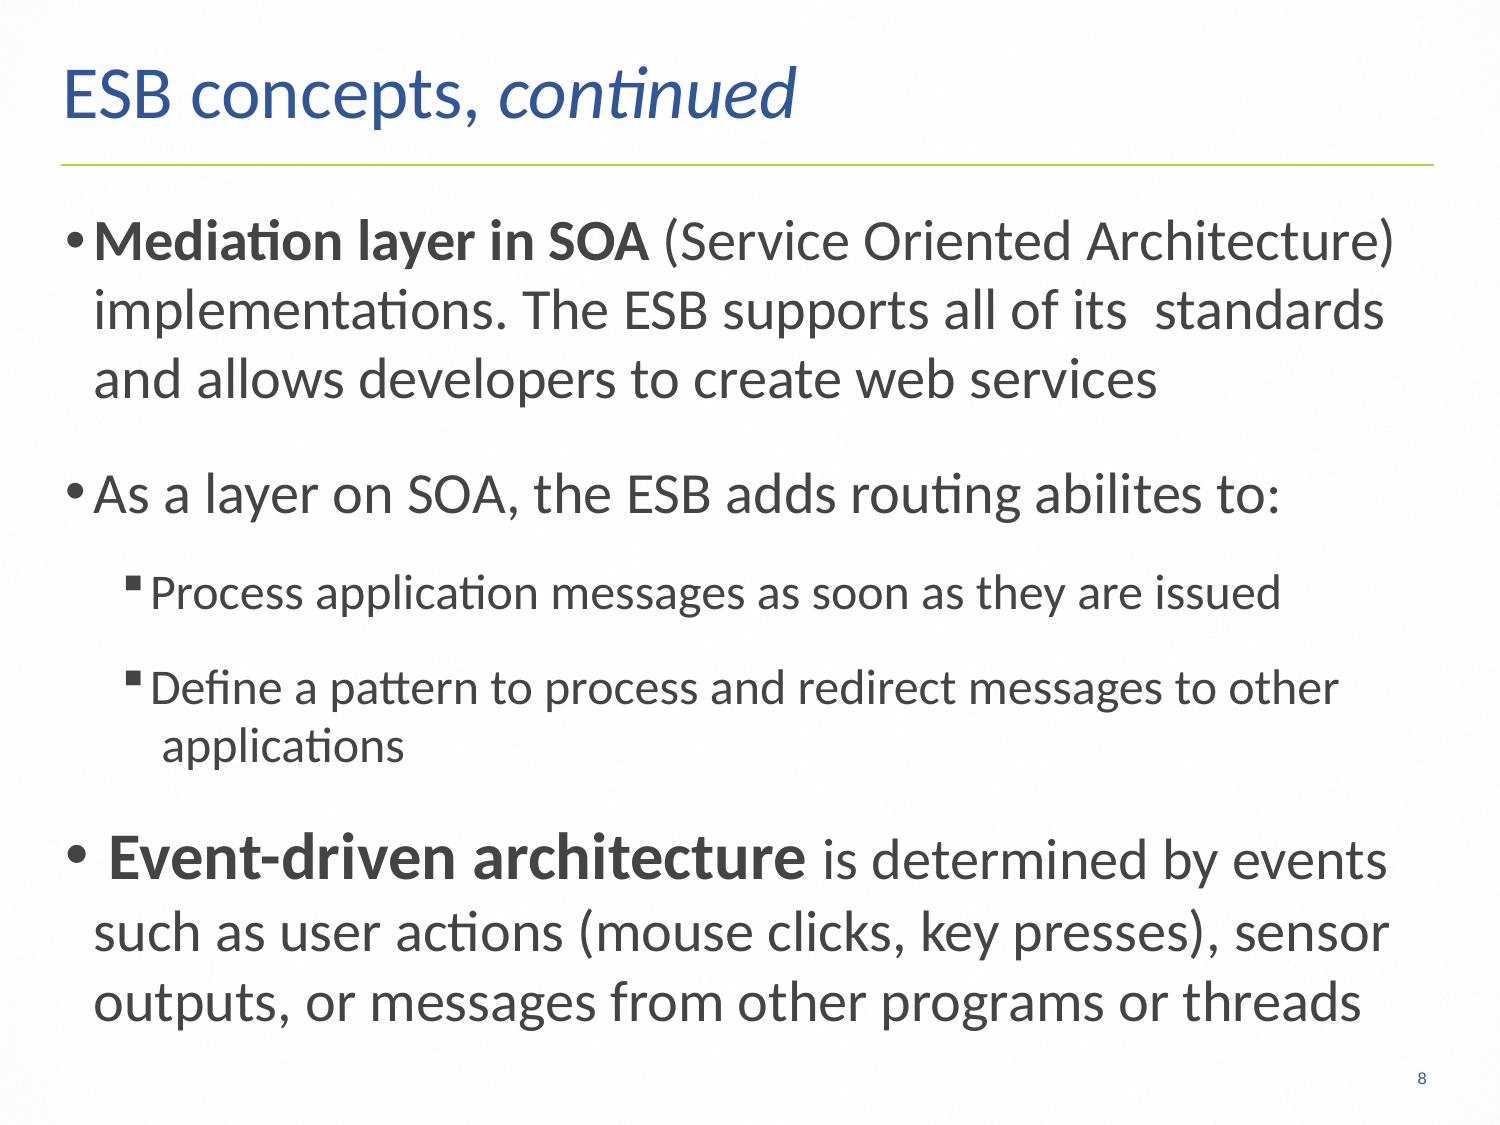

8
# ESB concepts, continued

Mediation layer in SOA (Service Oriented Architecture) implementations. The ESB supports all of its  standards and allows developers to create web services
As a layer on SOA, the ESB adds routing abilites to:
Process application messages as soon as they are issued
Define a pattern to process and redirect messages to other  applications
 Event-driven architecture is determined by events such as user actions (mouse clicks, key presses), sensor outputs, or messages from other programs or threads